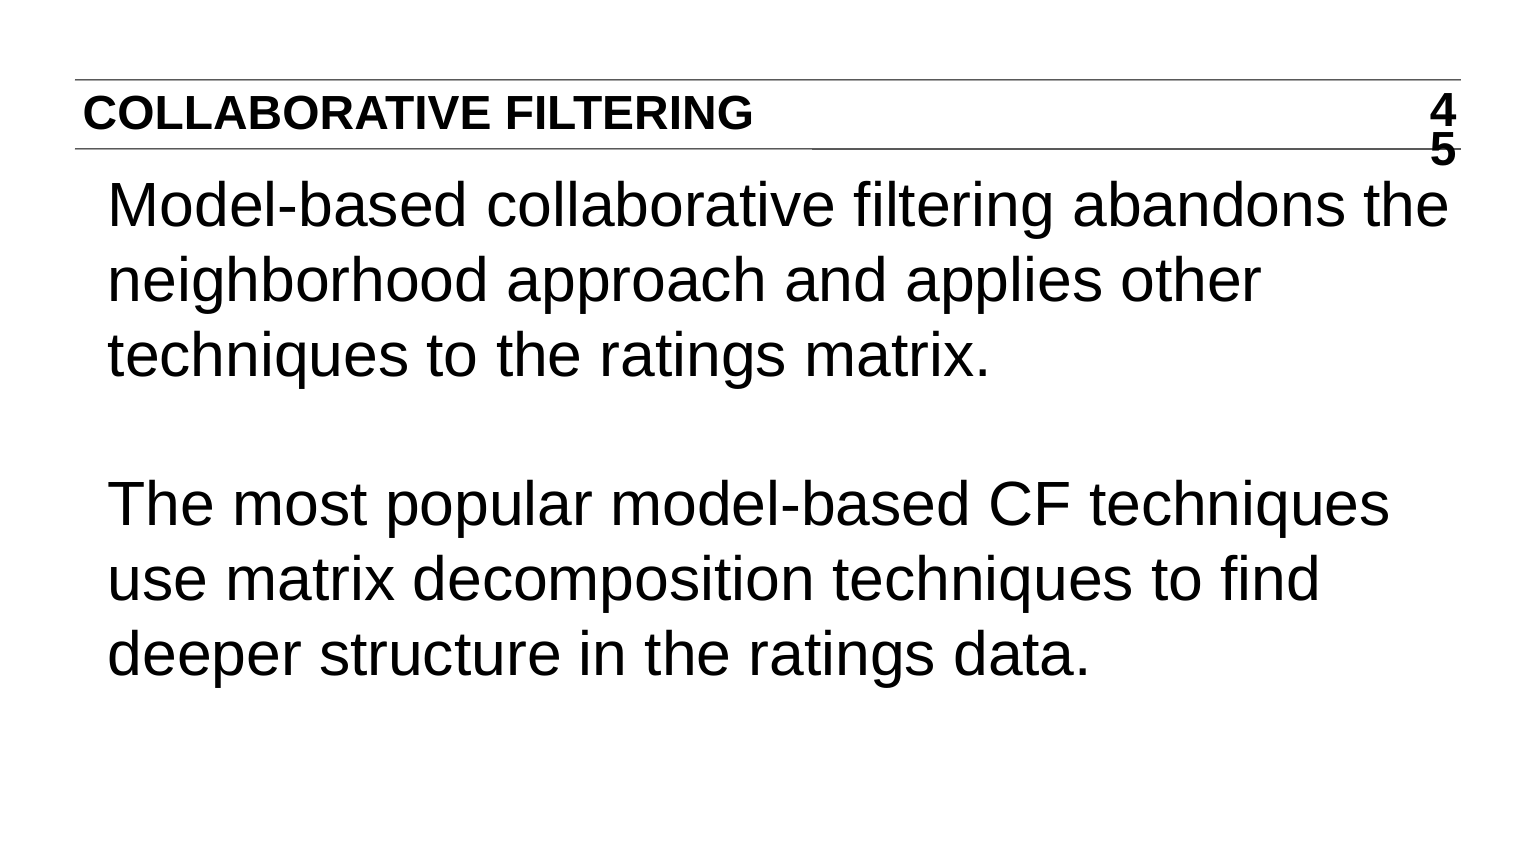

Collaborative filtering
45
Model-based collaborative filtering abandons the neighborhood approach and applies other techniques to the ratings matrix.

The most popular model-based CF techniques use matrix decomposition techniques to find deeper structure in the ratings data.